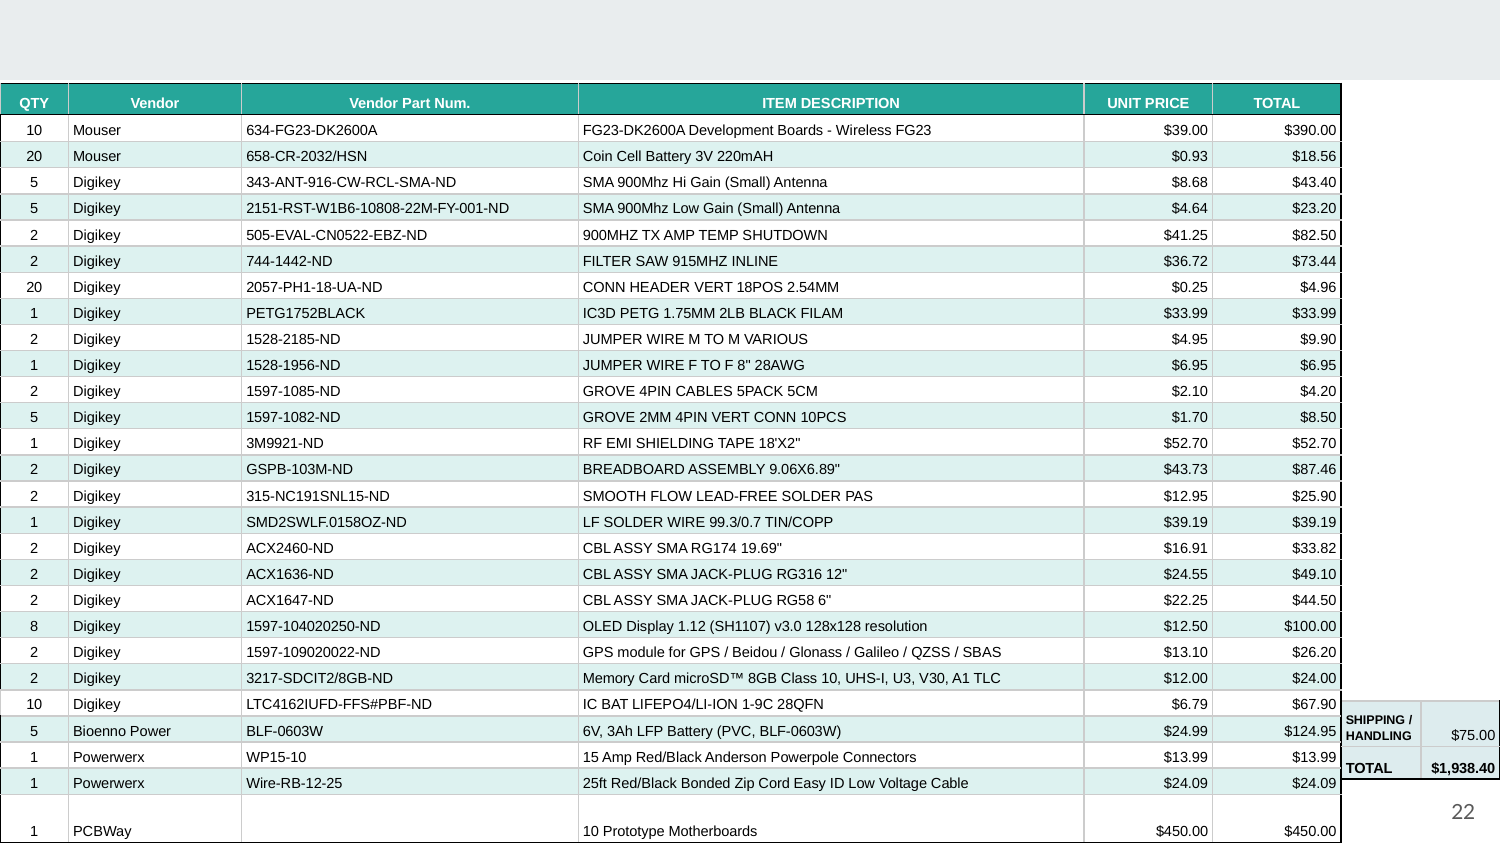

| QTY | Vendor | Vendor Part Num. | ITEM DESCRIPTION | UNIT PRICE | TOTAL |
| --- | --- | --- | --- | --- | --- |
| 10 | Mouser | 634-FG23-DK2600A | FG23-DK2600A Development Boards - Wireless FG23 | $39.00 | $390.00 |
| 20 | Mouser | 658-CR-2032/HSN | Coin Cell Battery 3V 220mAH | $0.93 | $18.56 |
| 5 | Digikey | 343-ANT-916-CW-RCL-SMA-ND | SMA 900Mhz Hi Gain (Small) Antenna | $8.68 | $43.40 |
| 5 | Digikey | 2151-RST-W1B6-10808-22M-FY-001-ND | SMA 900Mhz Low Gain (Small) Antenna | $4.64 | $23.20 |
| 2 | Digikey | 505-EVAL-CN0522-EBZ-ND | 900MHZ TX AMP TEMP SHUTDOWN | $41.25 | $82.50 |
| 2 | Digikey | 744-1442-ND | FILTER SAW 915MHZ INLINE | $36.72 | $73.44 |
| 20 | Digikey | 2057-PH1-18-UA-ND | CONN HEADER VERT 18POS 2.54MM | $0.25 | $4.96 |
| 1 | Digikey | PETG1752BLACK | IC3D PETG 1.75MM 2LB BLACK FILAM | $33.99 | $33.99 |
| 2 | Digikey | 1528-2185-ND | JUMPER WIRE M TO M VARIOUS | $4.95 | $9.90 |
| 1 | Digikey | 1528-1956-ND | JUMPER WIRE F TO F 8" 28AWG | $6.95 | $6.95 |
| 2 | Digikey | 1597-1085-ND | GROVE 4PIN CABLES 5PACK 5CM | $2.10 | $4.20 |
| 5 | Digikey | 1597-1082-ND | GROVE 2MM 4PIN VERT CONN 10PCS | $1.70 | $8.50 |
| 1 | Digikey | 3M9921-ND | RF EMI SHIELDING TAPE 18'X2" | $52.70 | $52.70 |
| 2 | Digikey | GSPB-103M-ND | BREADBOARD ASSEMBLY 9.06X6.89" | $43.73 | $87.46 |
| 2 | Digikey | 315-NC191SNL15-ND | SMOOTH FLOW LEAD-FREE SOLDER PAS | $12.95 | $25.90 |
| 1 | Digikey | SMD2SWLF.0158OZ-ND | LF SOLDER WIRE 99.3/0.7 TIN/COPP | $39.19 | $39.19 |
| 2 | Digikey | ACX2460-ND | CBL ASSY SMA RG174 19.69" | $16.91 | $33.82 |
| 2 | Digikey | ACX1636-ND | CBL ASSY SMA JACK-PLUG RG316 12" | $24.55 | $49.10 |
| 2 | Digikey | ACX1647-ND | CBL ASSY SMA JACK-PLUG RG58 6" | $22.25 | $44.50 |
| 8 | Digikey | 1597-104020250-ND | OLED Display 1.12 (SH1107) v3.0 128x128 resolution | $12.50 | $100.00 |
| 2 | Digikey | 1597-109020022-ND | GPS module for GPS / Beidou / Glonass / Galileo / QZSS / SBAS | $13.10 | $26.20 |
| 2 | Digikey | 3217-SDCIT2/8GB-ND | Memory Card microSD™ 8GB Class 10, UHS-I, U3, V30, A1 TLC | $12.00 | $24.00 |
| 10 | Digikey | LTC4162IUFD-FFS#PBF-ND | IC BAT LIFEPO4/LI-ION 1-9C 28QFN | $6.79 | $67.90 |
| 5 | Bioenno Power | BLF-0603W | 6V, 3Ah LFP Battery (PVC, BLF-0603W) | $24.99 | $124.95 |
| 1 | Powerwerx | WP15-10 | 15 Amp Red/Black Anderson Powerpole Connectors | $13.99 | $13.99 |
| 1 | Powerwerx | Wire-RB-12-25 | 25ft Red/Black Bonded Zip Cord Easy ID Low Voltage Cable | $24.09 | $24.09 |
| 1 | PCBWay |  | 10 Prototype Motherboards | $450.00 | $450.00 |
| SHIPPING / HANDLING | $75.00 |
| --- | --- |
| TOTAL | $1,938.40 |
22